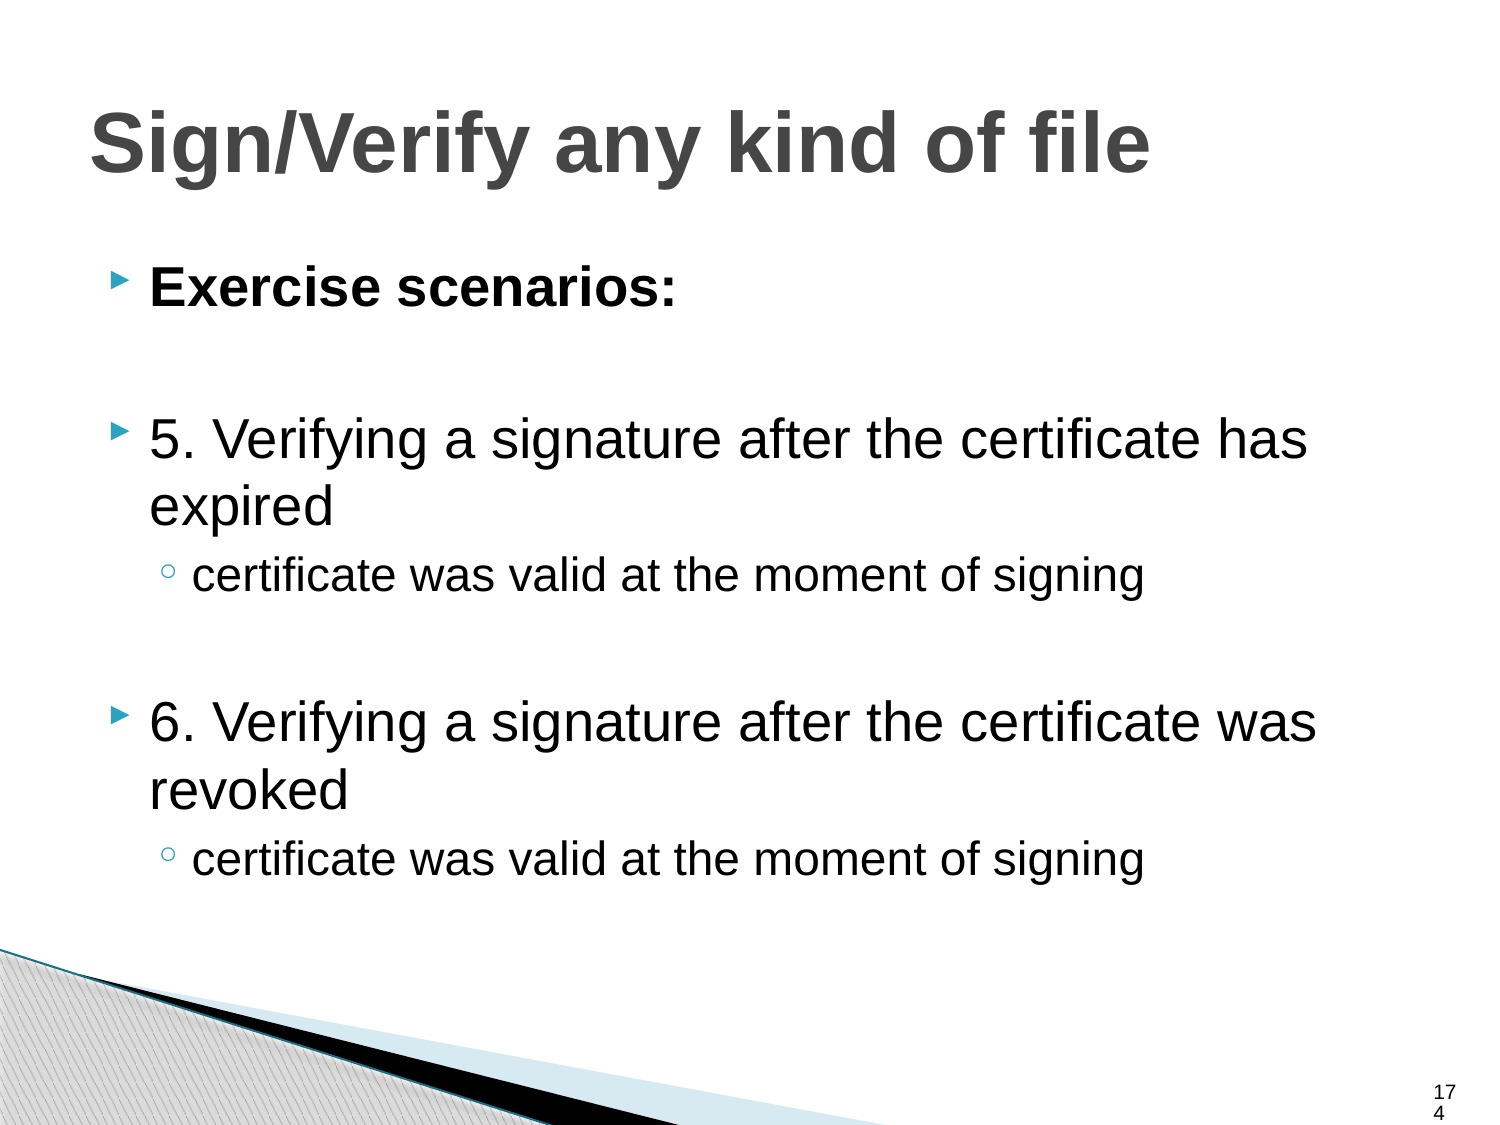

# Sign/Verify any kind of file
Exercise scenarios:

5. Verifying a signature after the certificate has expired
certificate was valid at the moment of signing

6. Verifying a signature after the certificate was revoked
certificate was valid at the moment of signing
174